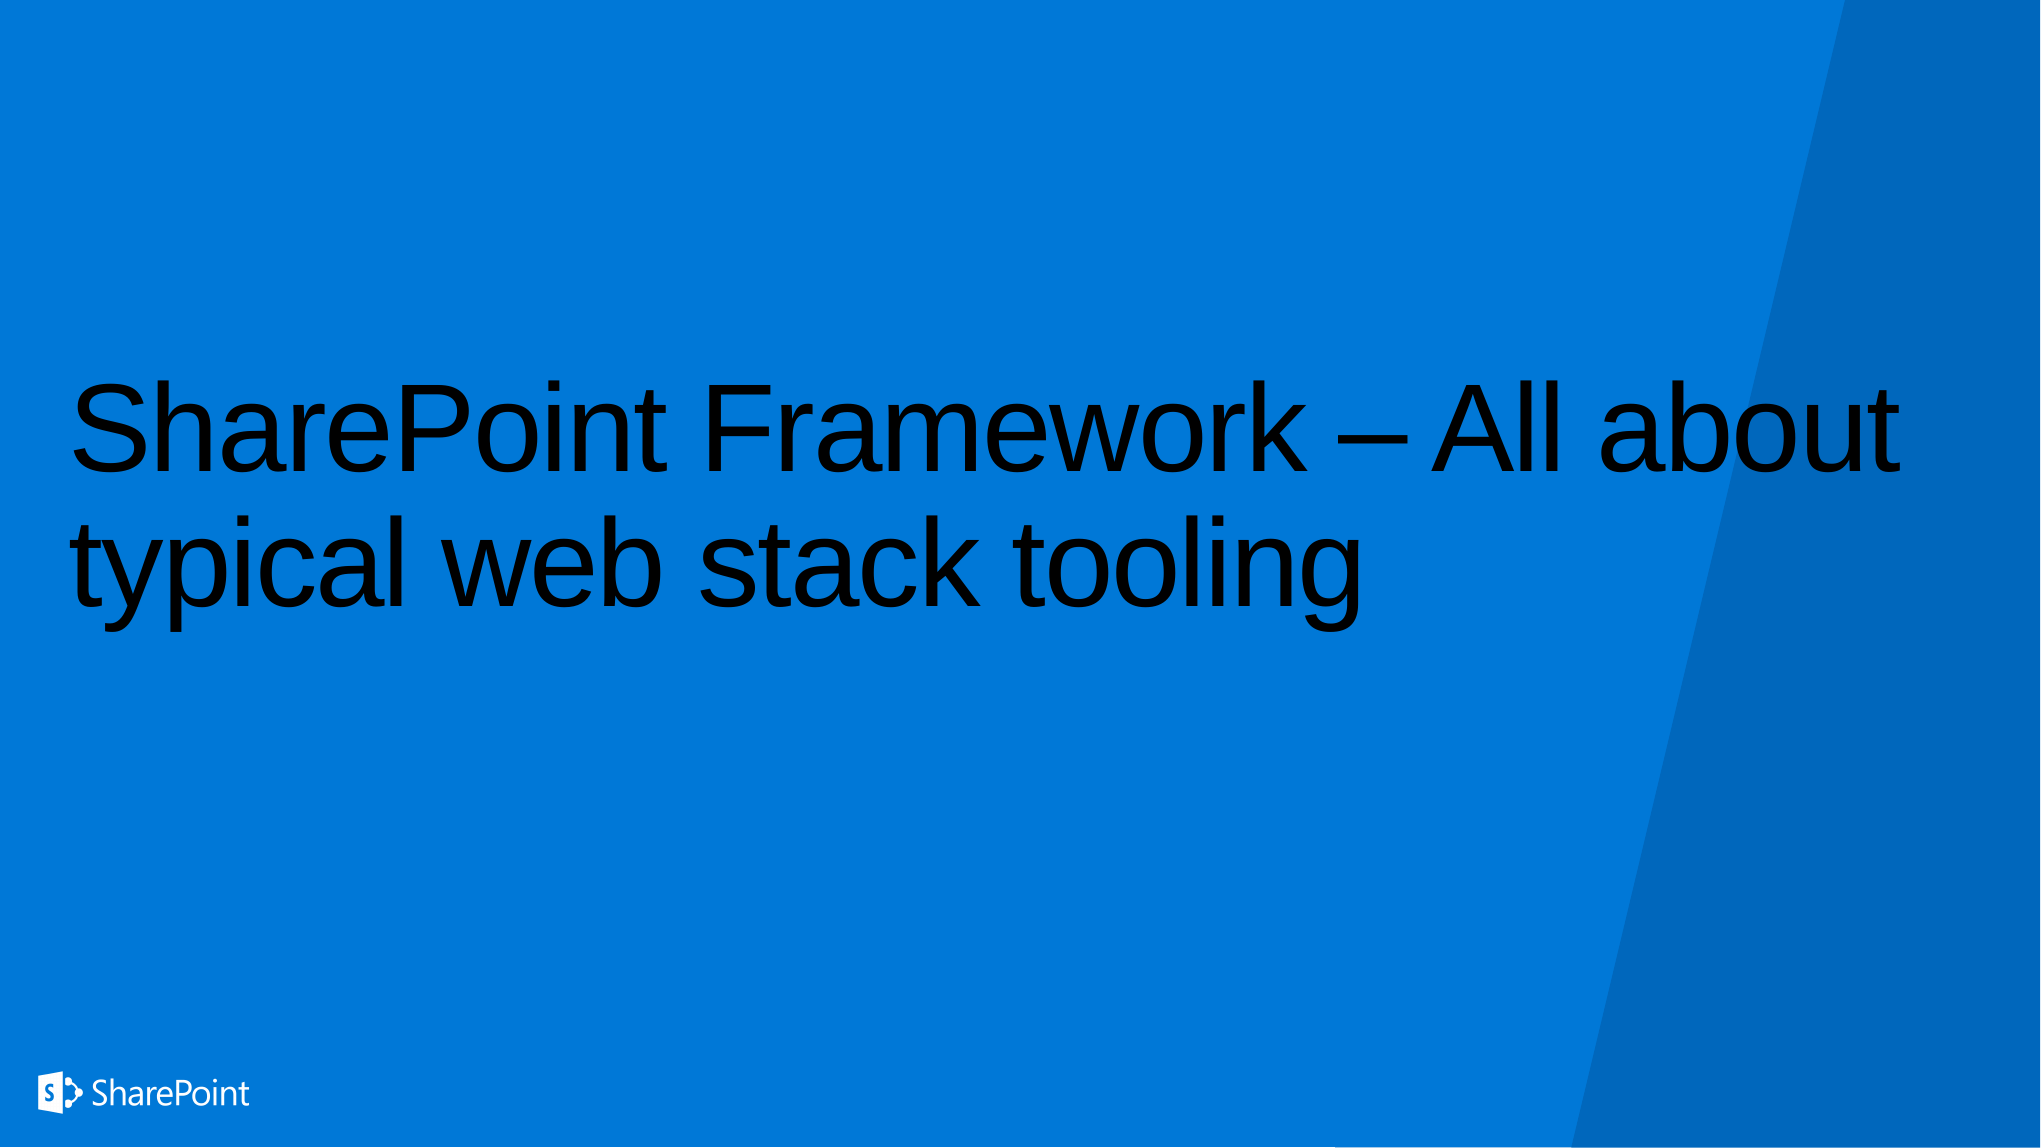

# SharePoint Framework – All about typical web stack tooling